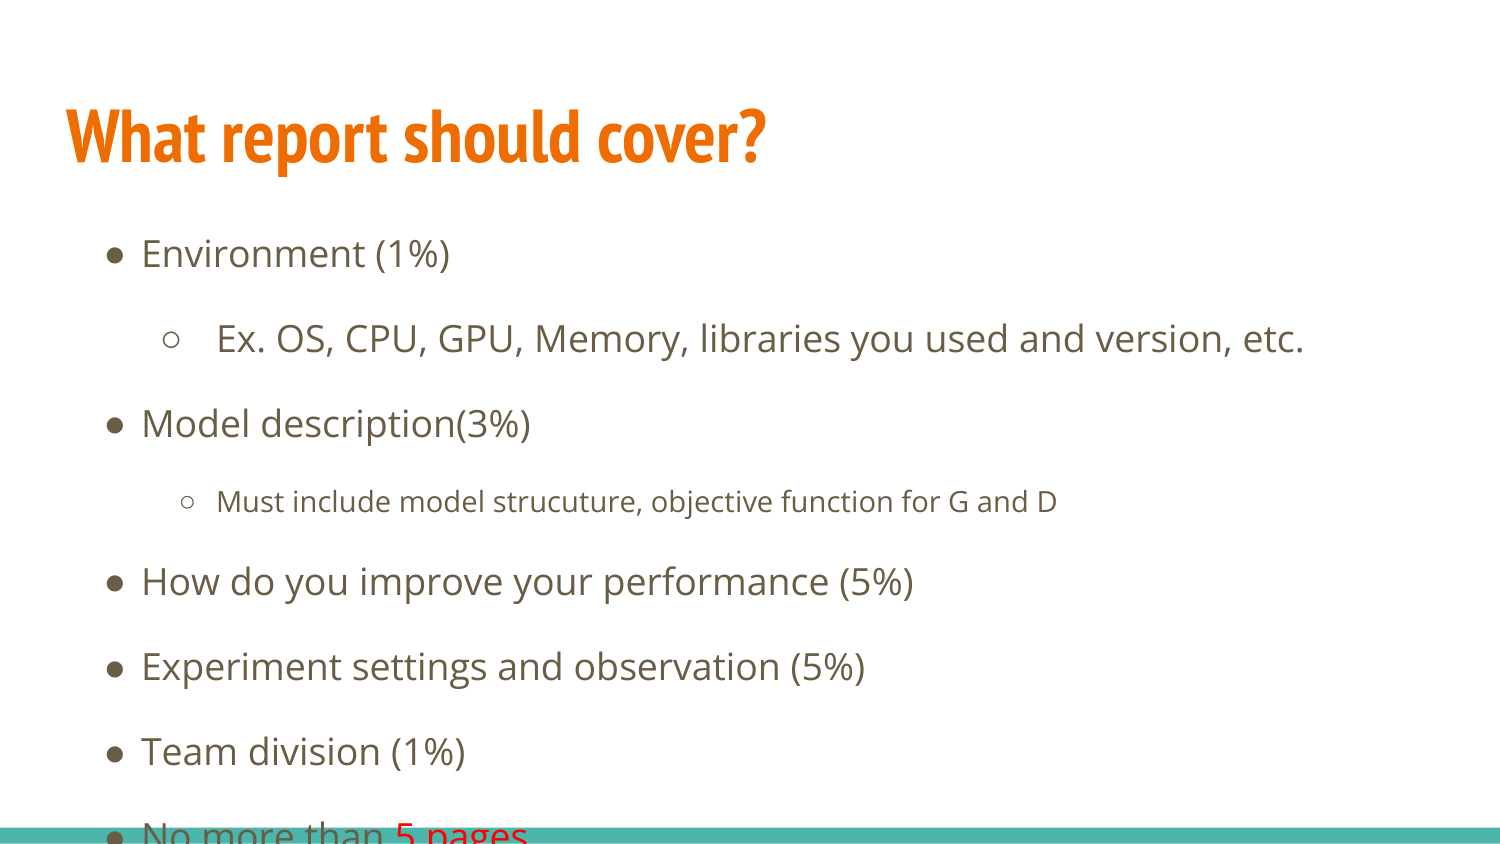

# What report should cover?
Environment (1%)
Ex. OS, CPU, GPU, Memory, libraries you used and version, etc.
Model description(3%)
Must include model strucuture, objective function for G and D
How do you improve your performance (5%)
Experiment settings and observation (5%)
Team division (1%)
No more than 5 pages
Please written in Chinese (unless you don’t know how to type Chinese)